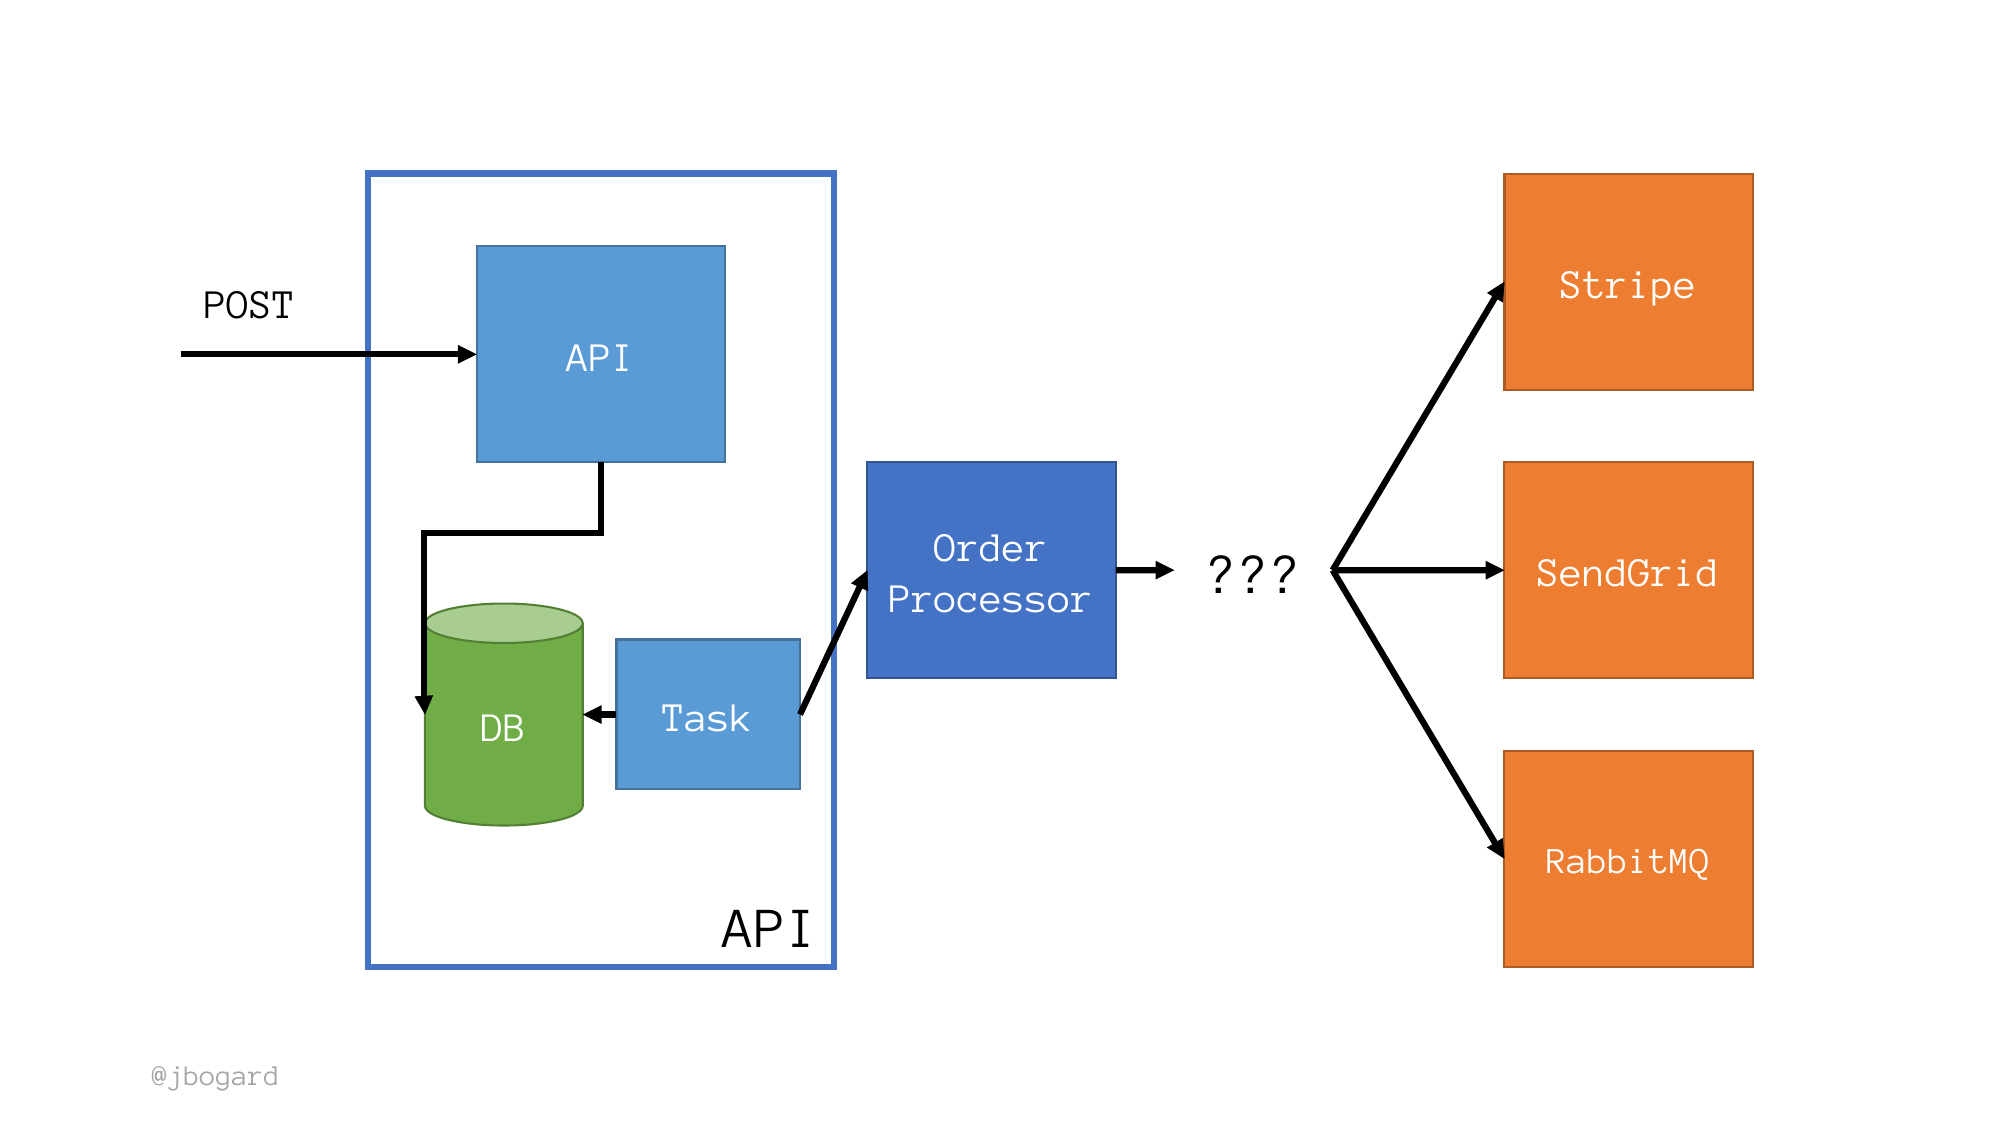

API
Stripe
API
POST
Order Processor
SendGrid
???
DB
Task
RabbitMQ